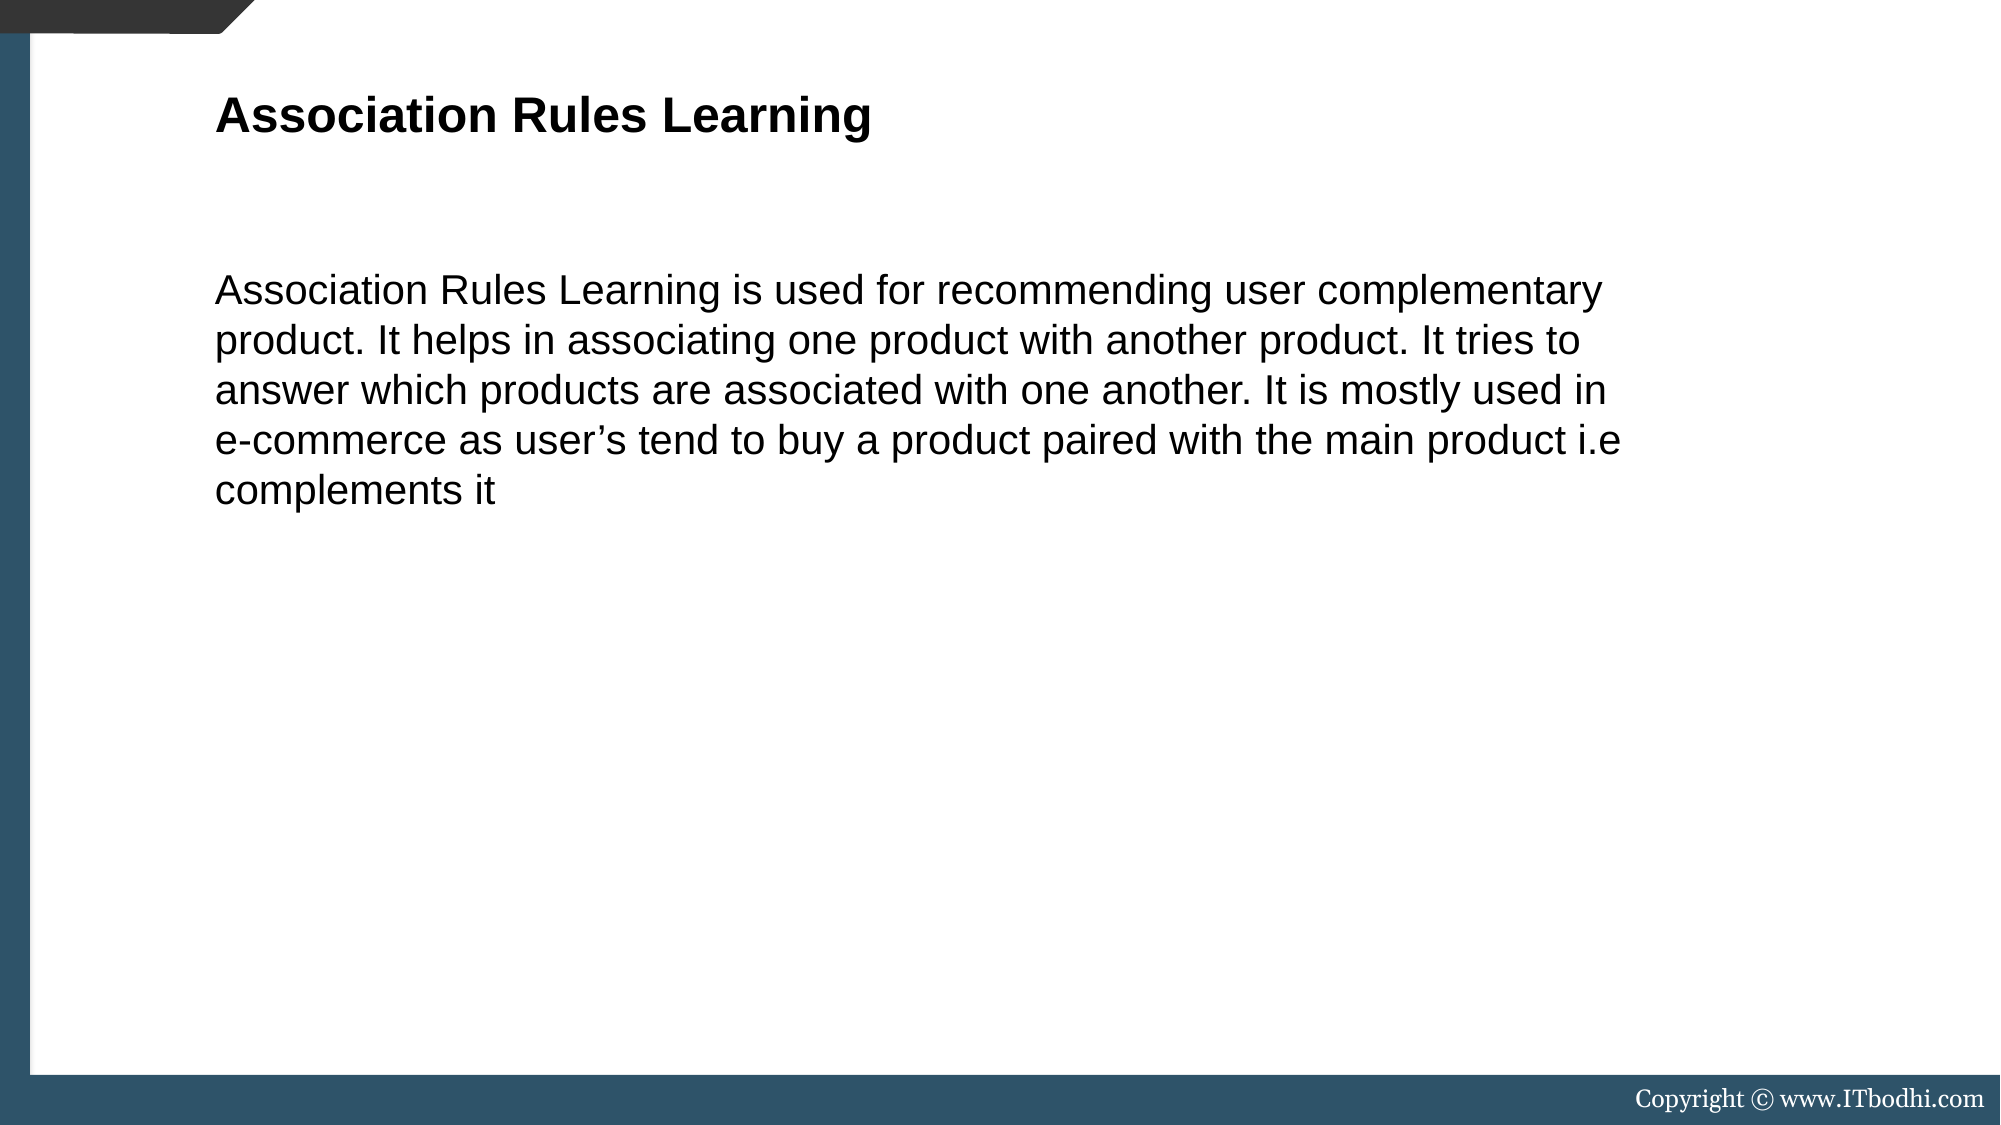

Association Rules Learning

Association Rules Learning is used for recommending user complementary product. It helps in associating one product with another product. It tries to answer which products are associated with one another. It is mostly used in e-commerce as user’s tend to buy a product paired with the main product i.e complements it

Copyright © www.ITbodhi.com